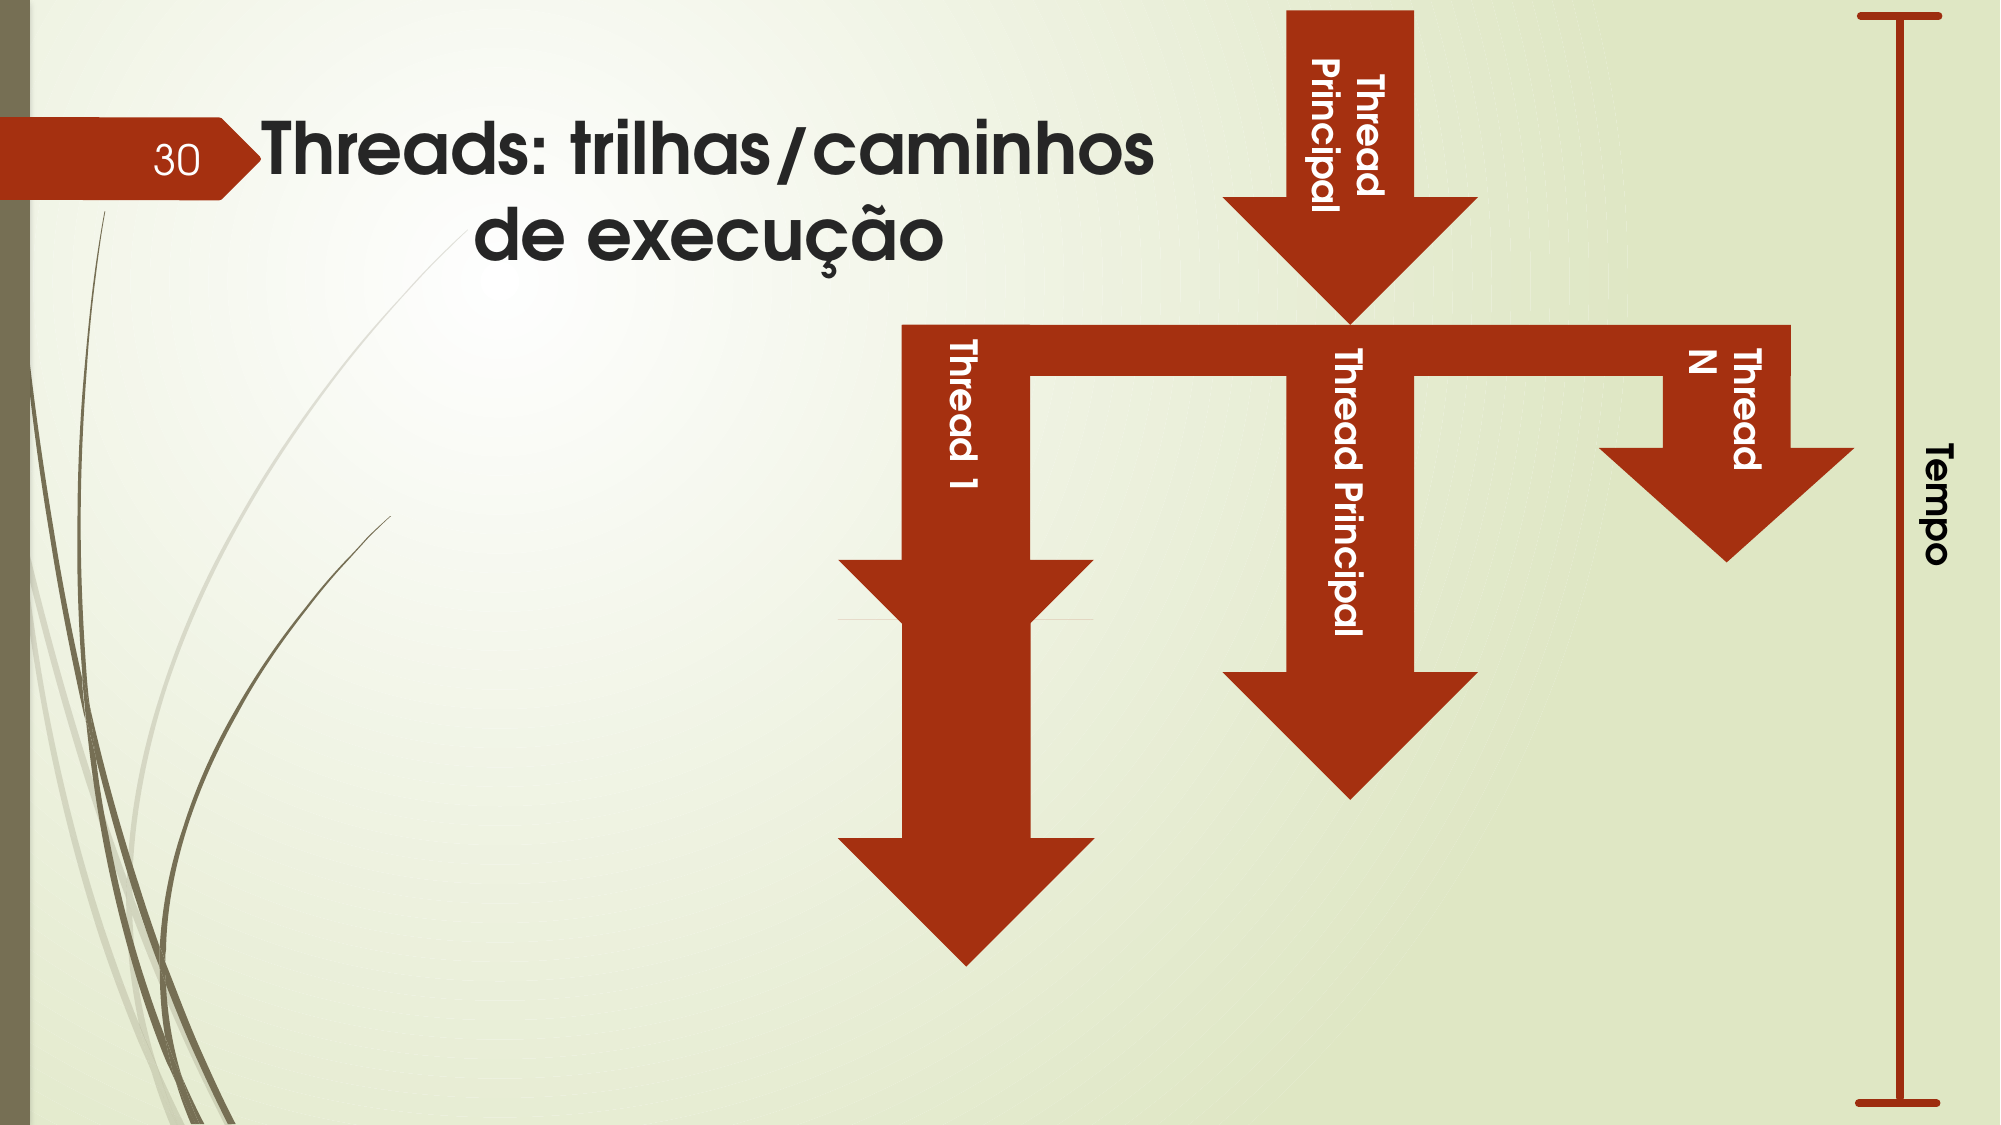

Thread Principal
# Threads: trilhas/caminhos de execução
30
Thread N

Thread 1
Thread 1
Thread Principal
Tempo